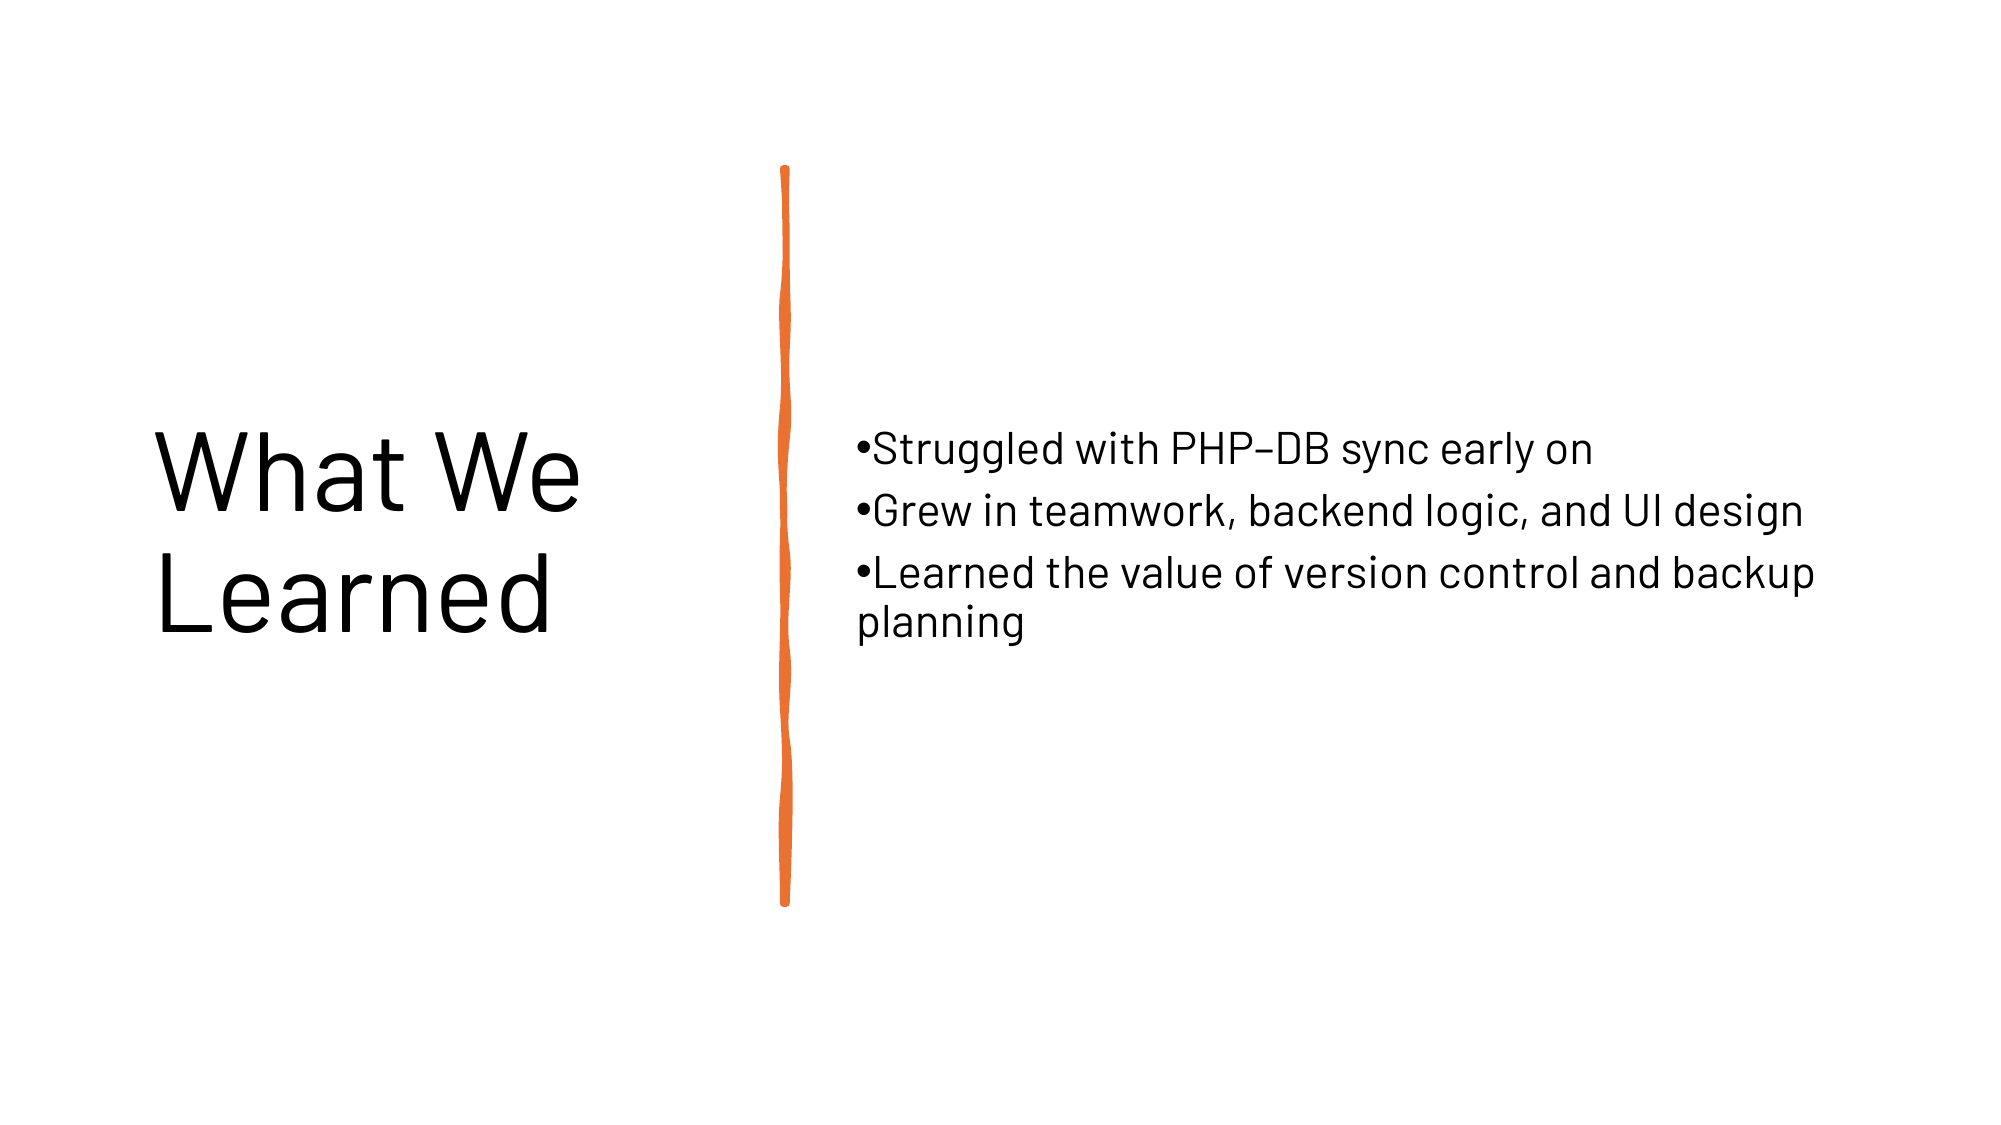

What We Learned
Struggled with PHP–DB sync early on
Grew in teamwork, backend logic, and UI design
Learned the value of version control and backup planning